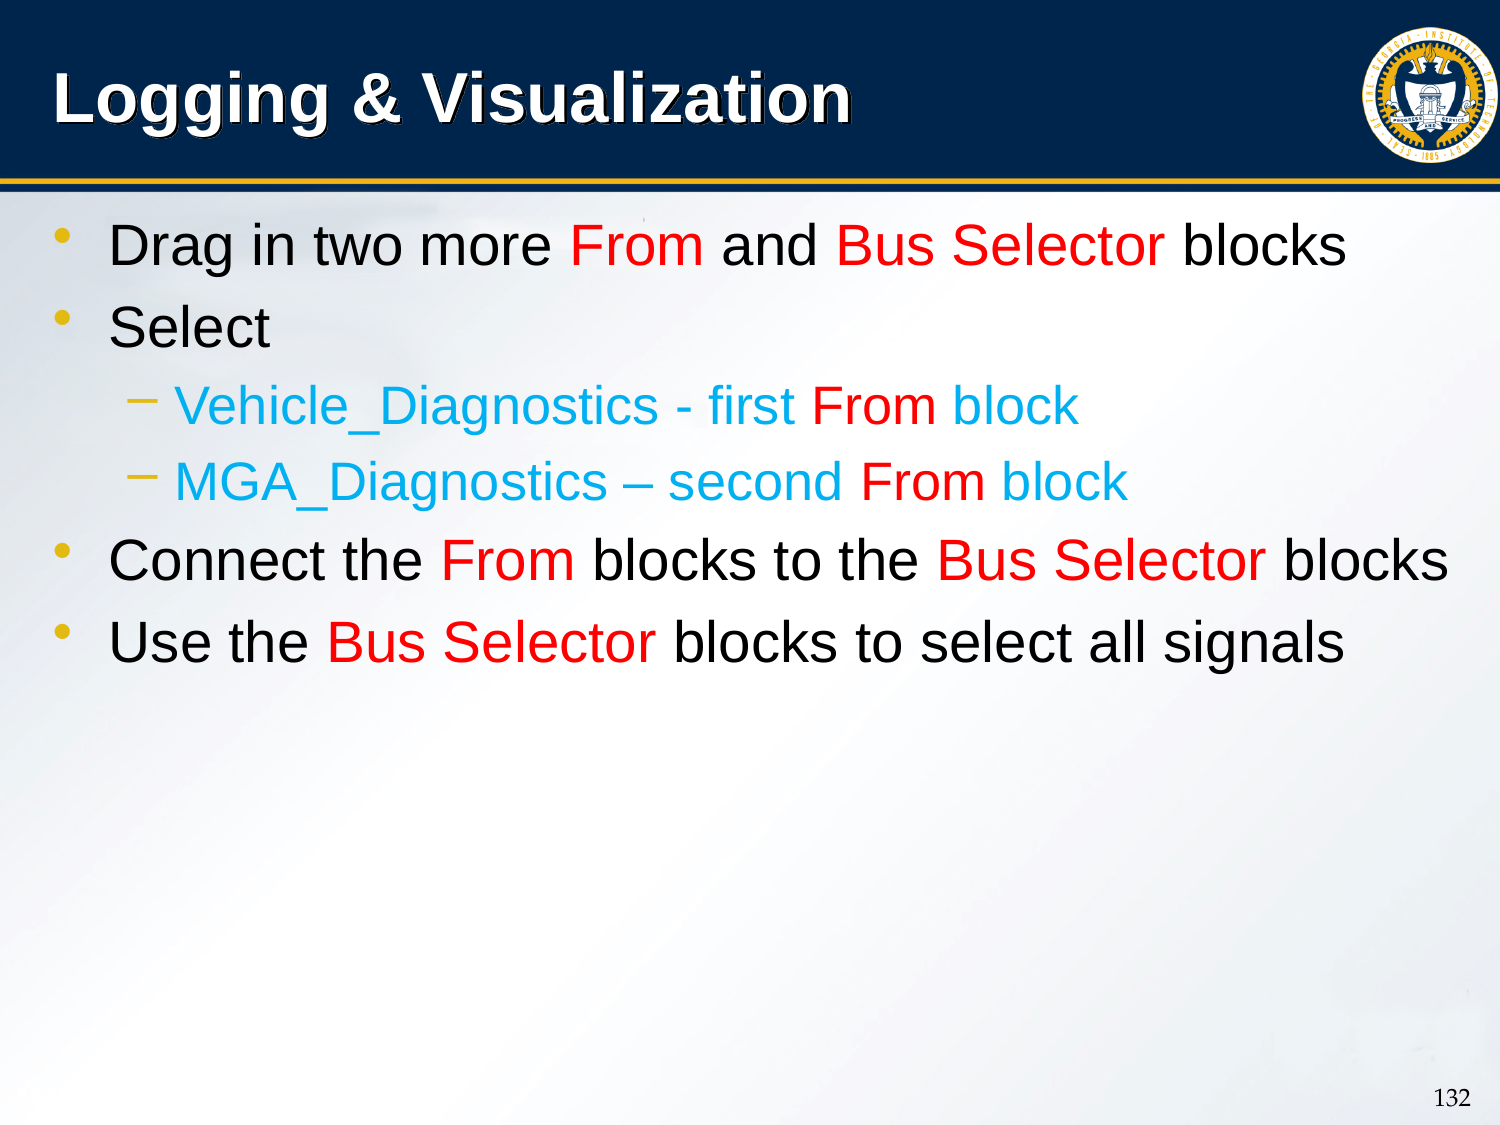

# Logging & Visualization

Drag in two more From and Bus Selector blocks
Select
Vehicle_Diagnostics - first From block
MGA_Diagnostics – second From block
Connect the From blocks to the Bus Selector blocks
Use the Bus Selector blocks to select all signals